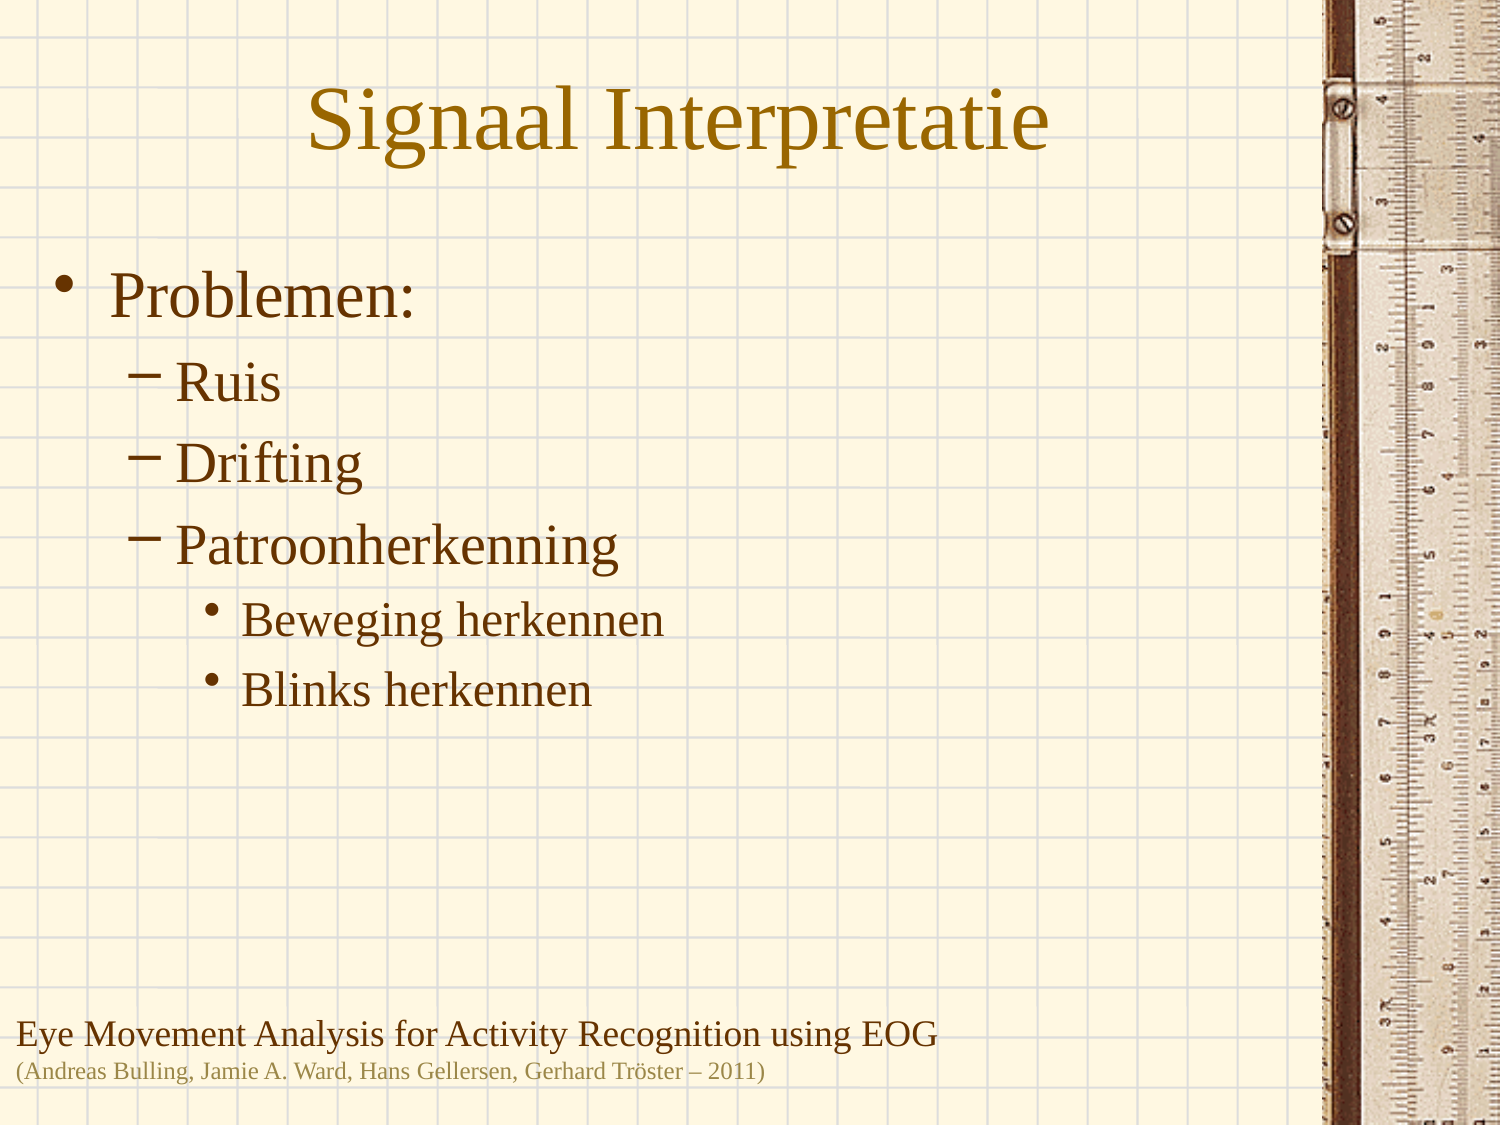

# Signaal Interpretatie
Problemen:
Ruis
Drifting
Patroonherkenning
Beweging herkennen
Blinks herkennen

Eye Movement Analysis for Activity Recognition using EOG
(Andreas Bulling, Jamie A. Ward, Hans Gellersen, Gerhard Tröster – 2011)